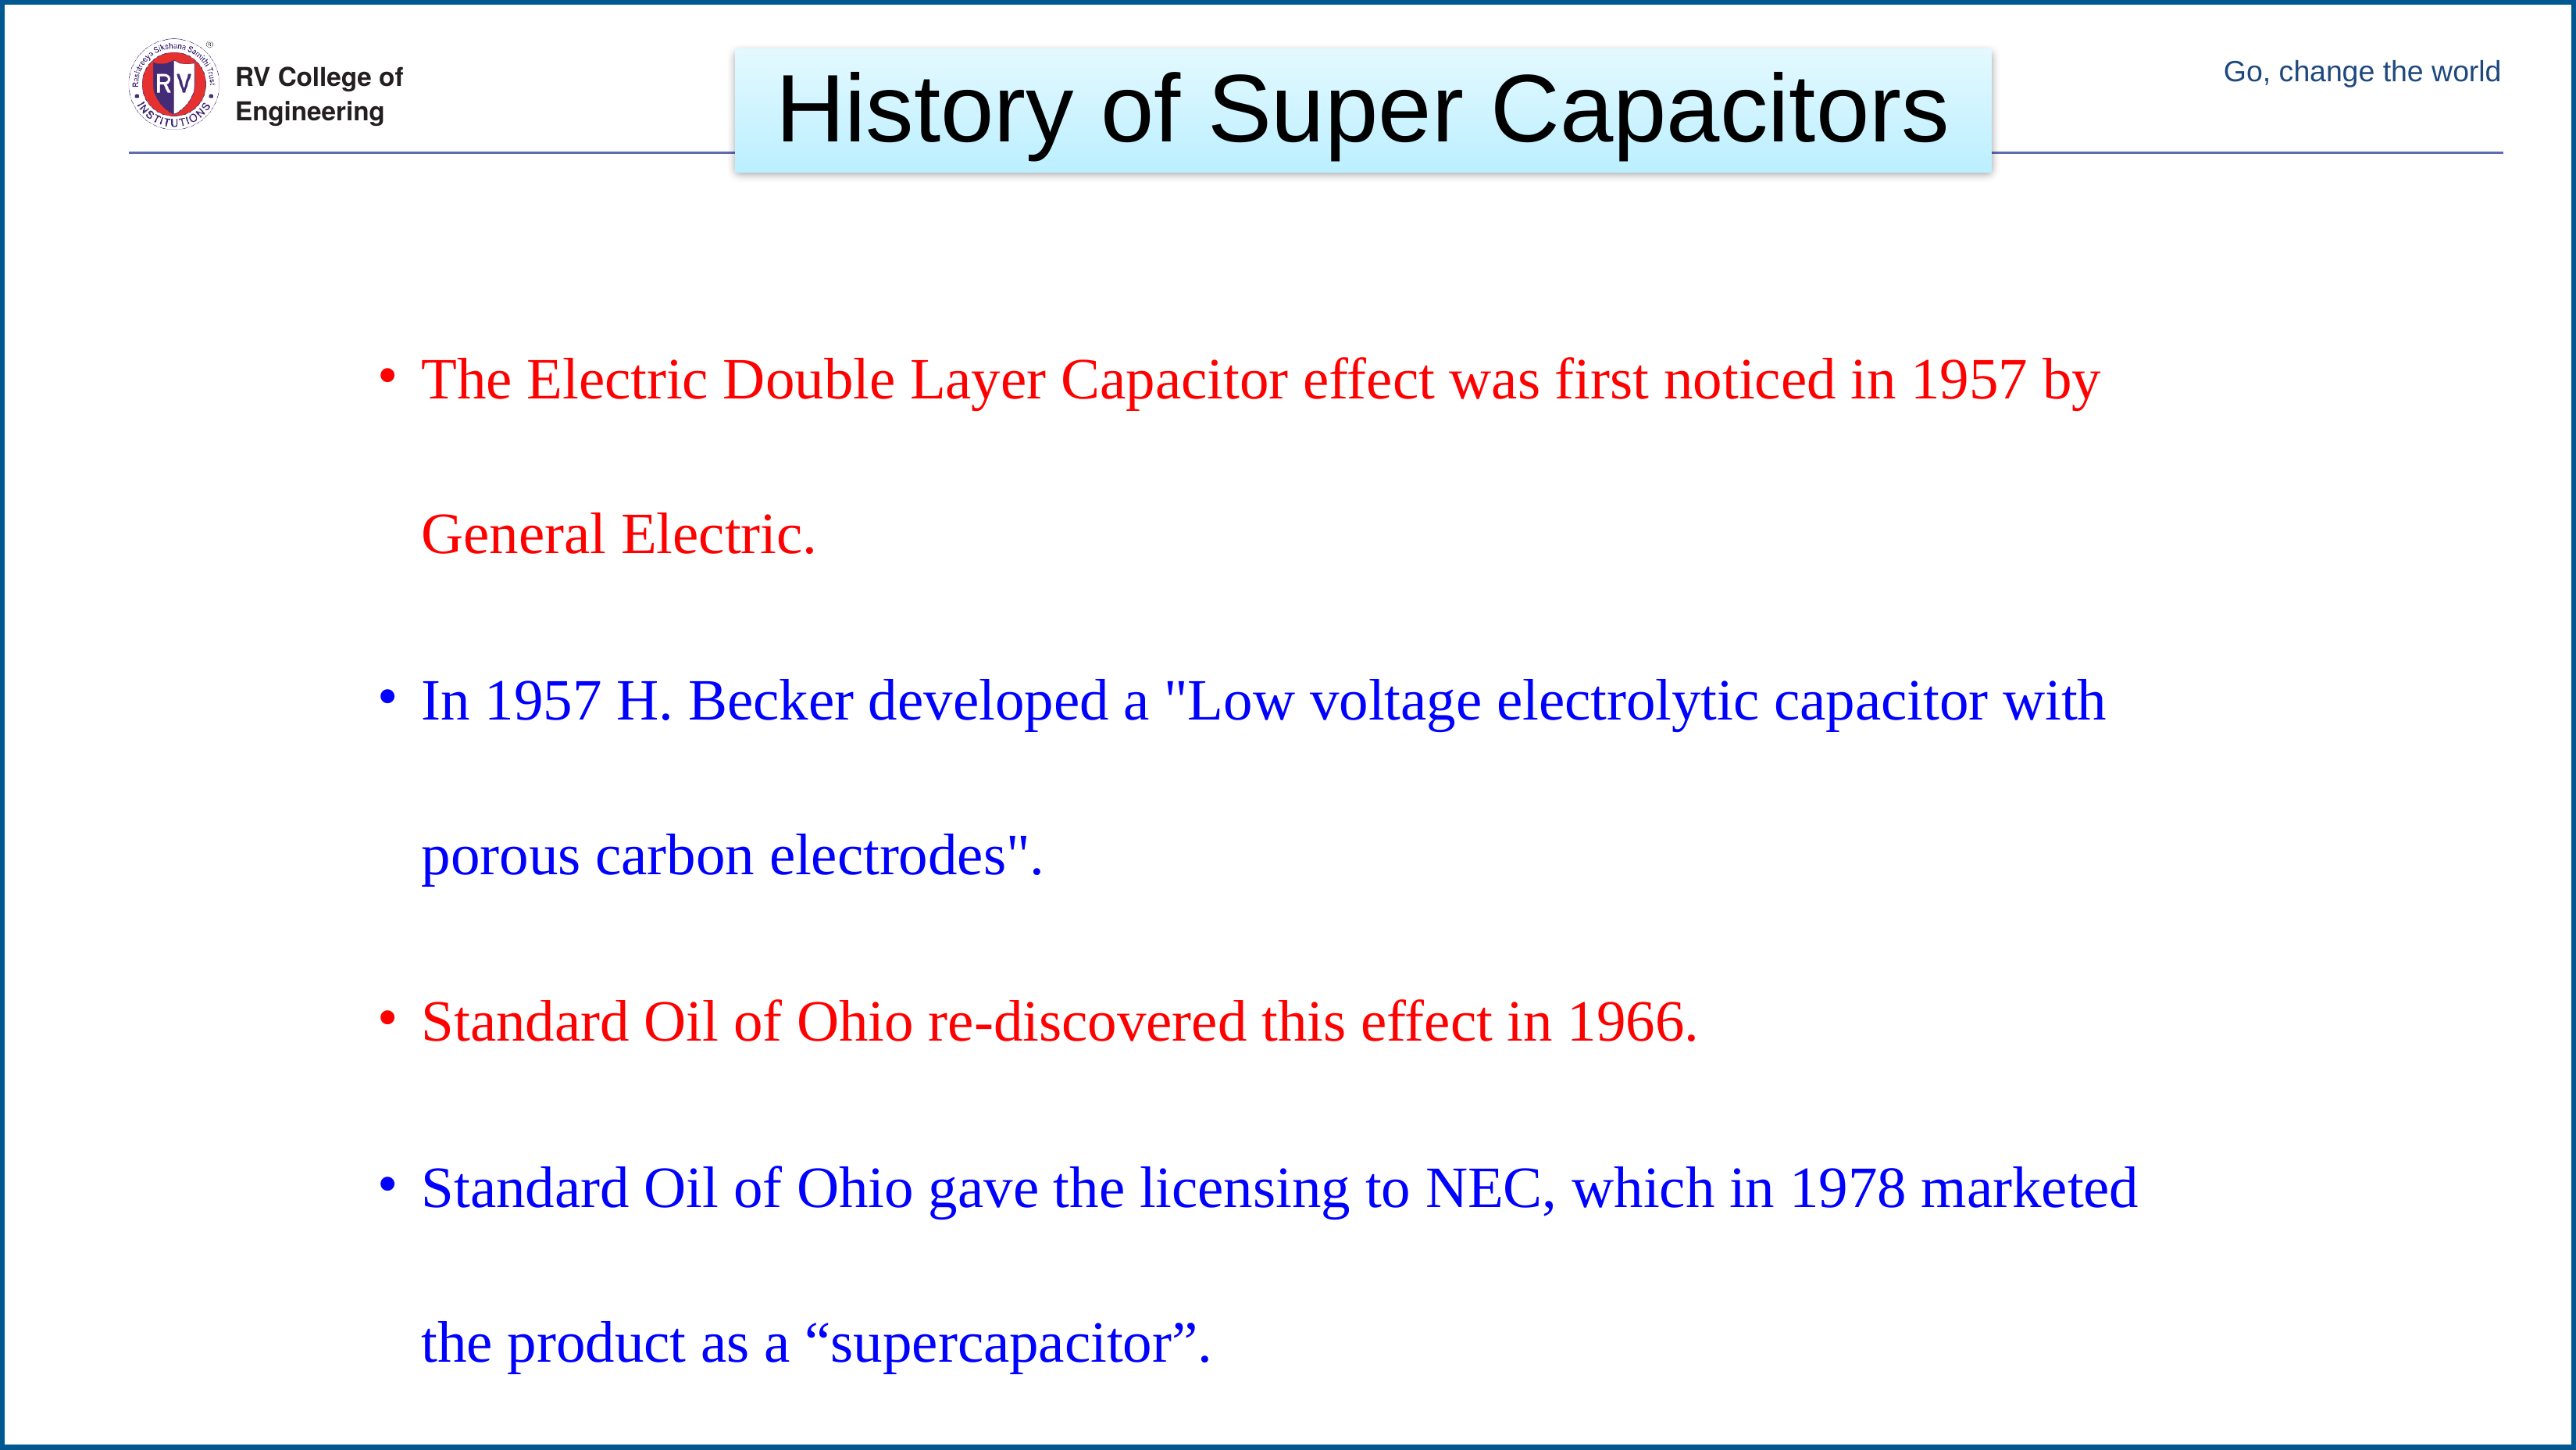

History of Super Capacitors
The Electric Double Layer Capacitor effect was first noticed in 1957 by General Electric.
In 1957 H. Becker developed a "Low voltage electrolytic capacitor with porous carbon electrodes".
Standard Oil of Ohio re-discovered this effect in 1966.
Standard Oil of Ohio gave the licensing to NEC, which in 1978 marketed the product as a “supercapacitor”.